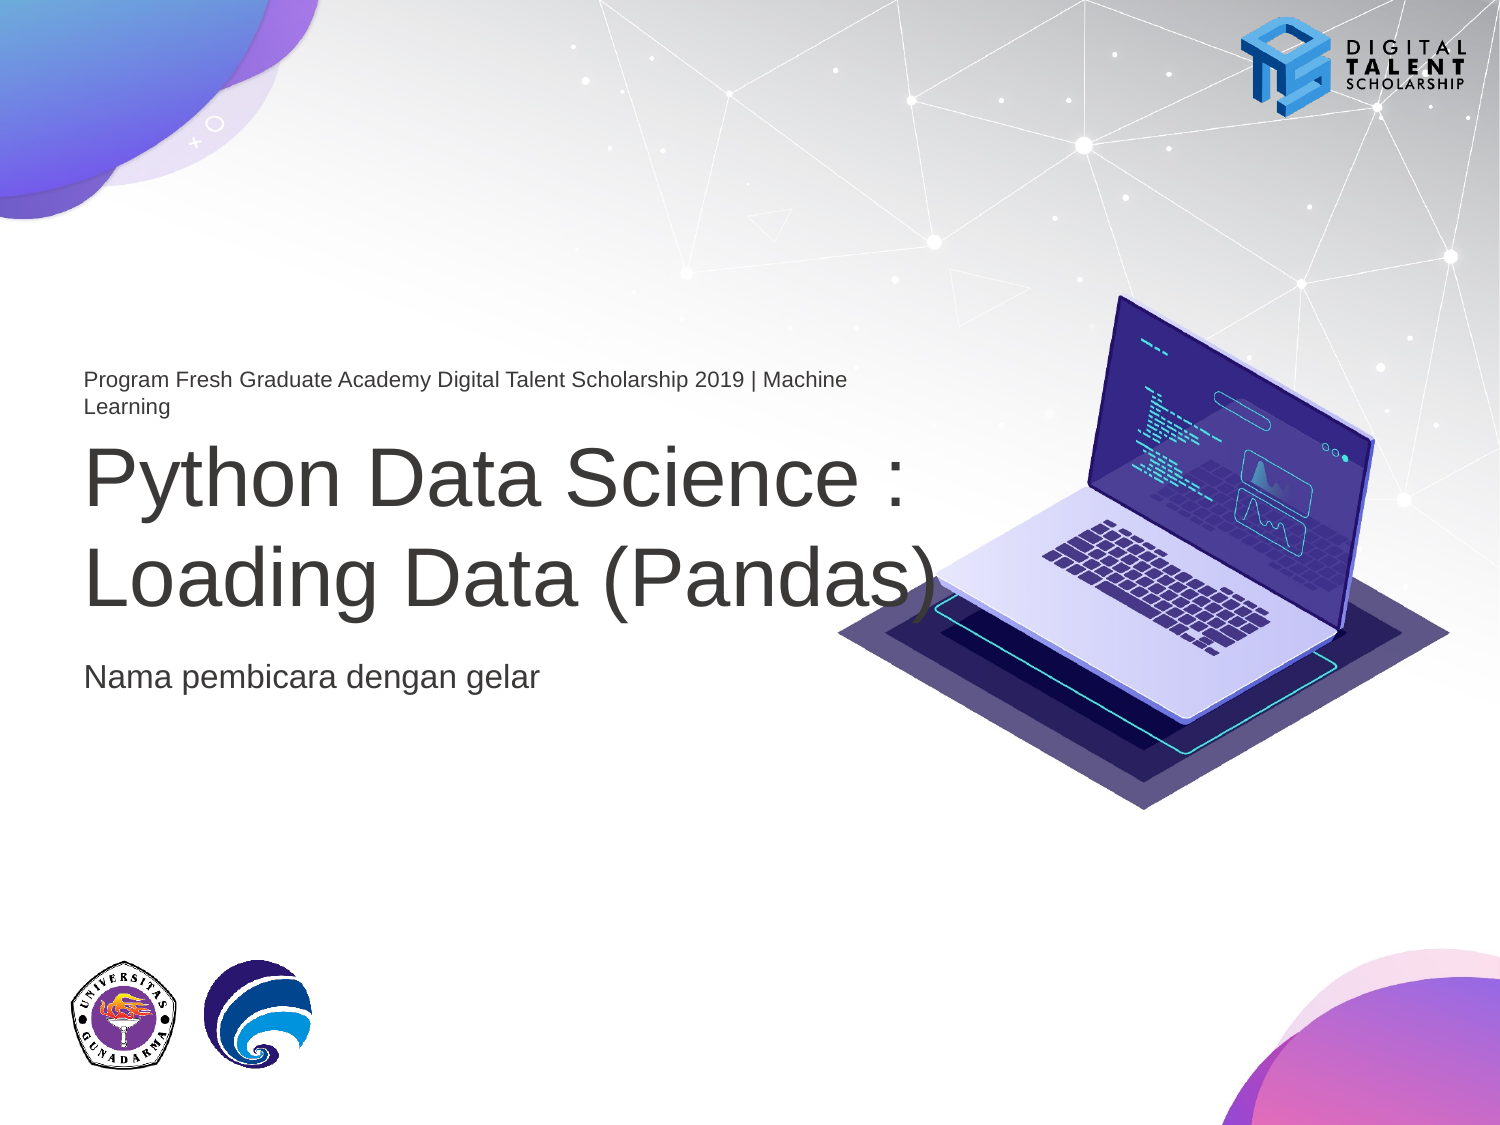

# Python Data Science : Loading Data (Pandas)
Nama pembicara dengan gelar